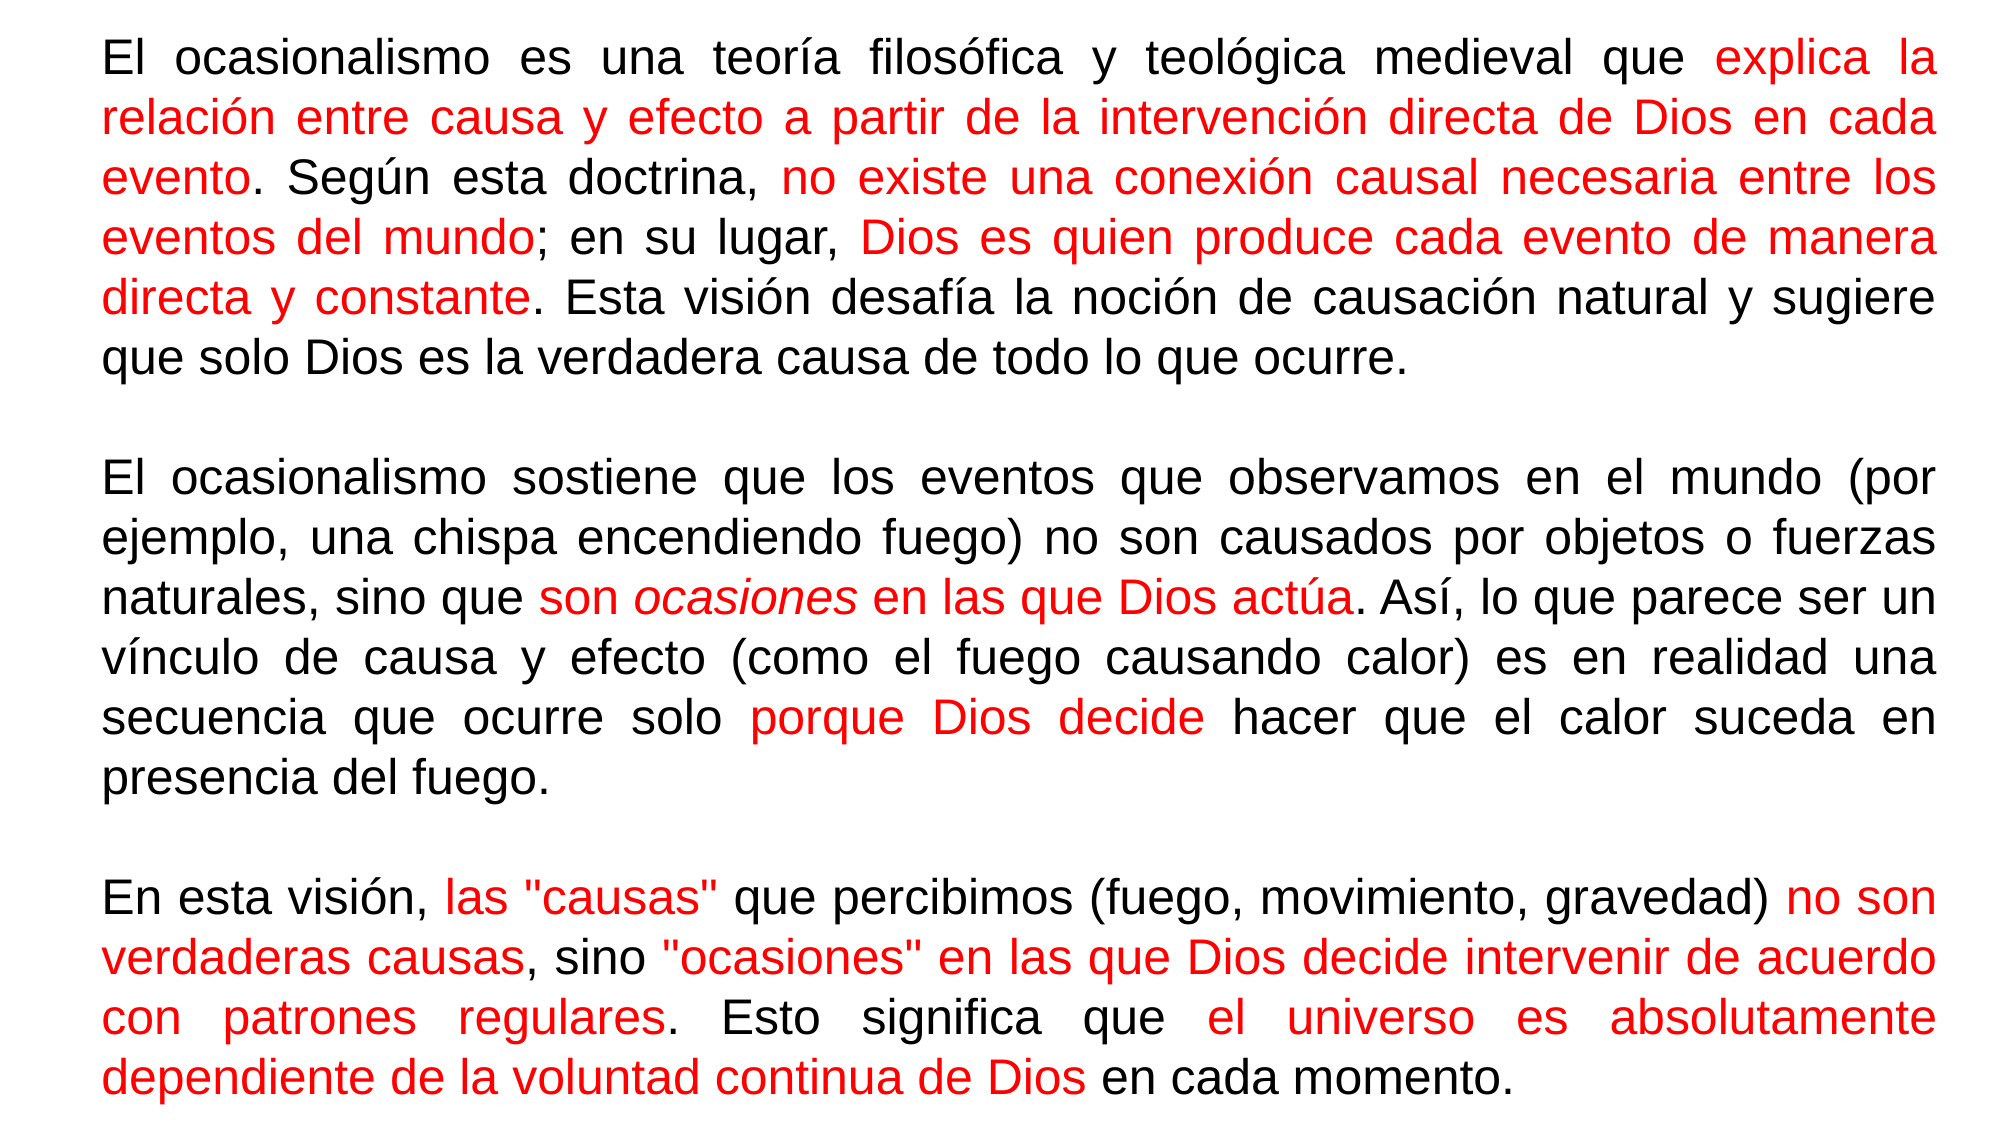

El ocasionalismo es una teoría filosófica y teológica medieval que explica la relación entre causa y efecto a partir de la intervención directa de Dios en cada evento. Según esta doctrina, no existe una conexión causal necesaria entre los eventos del mundo; en su lugar, Dios es quien produce cada evento de manera directa y constante. Esta visión desafía la noción de causación natural y sugiere que solo Dios es la verdadera causa de todo lo que ocurre.

El ocasionalismo sostiene que los eventos que observamos en el mundo (por ejemplo, una chispa encendiendo fuego) no son causados por objetos o fuerzas naturales, sino que son ocasiones en las que Dios actúa. Así, lo que parece ser un vínculo de causa y efecto (como el fuego causando calor) es en realidad una secuencia que ocurre solo porque Dios decide hacer que el calor suceda en presencia del fuego.

En esta visión, las "causas" que percibimos (fuego, movimiento, gravedad) no son verdaderas causas, sino "ocasiones" en las que Dios decide intervenir de acuerdo con patrones regulares. Esto significa que el universo es absolutamente dependiente de la voluntad continua de Dios en cada momento.

El ocasionalismo se asocia al determinismo, cuestiona las ciencias naturales, e impacta directamente en el libre albedrío.